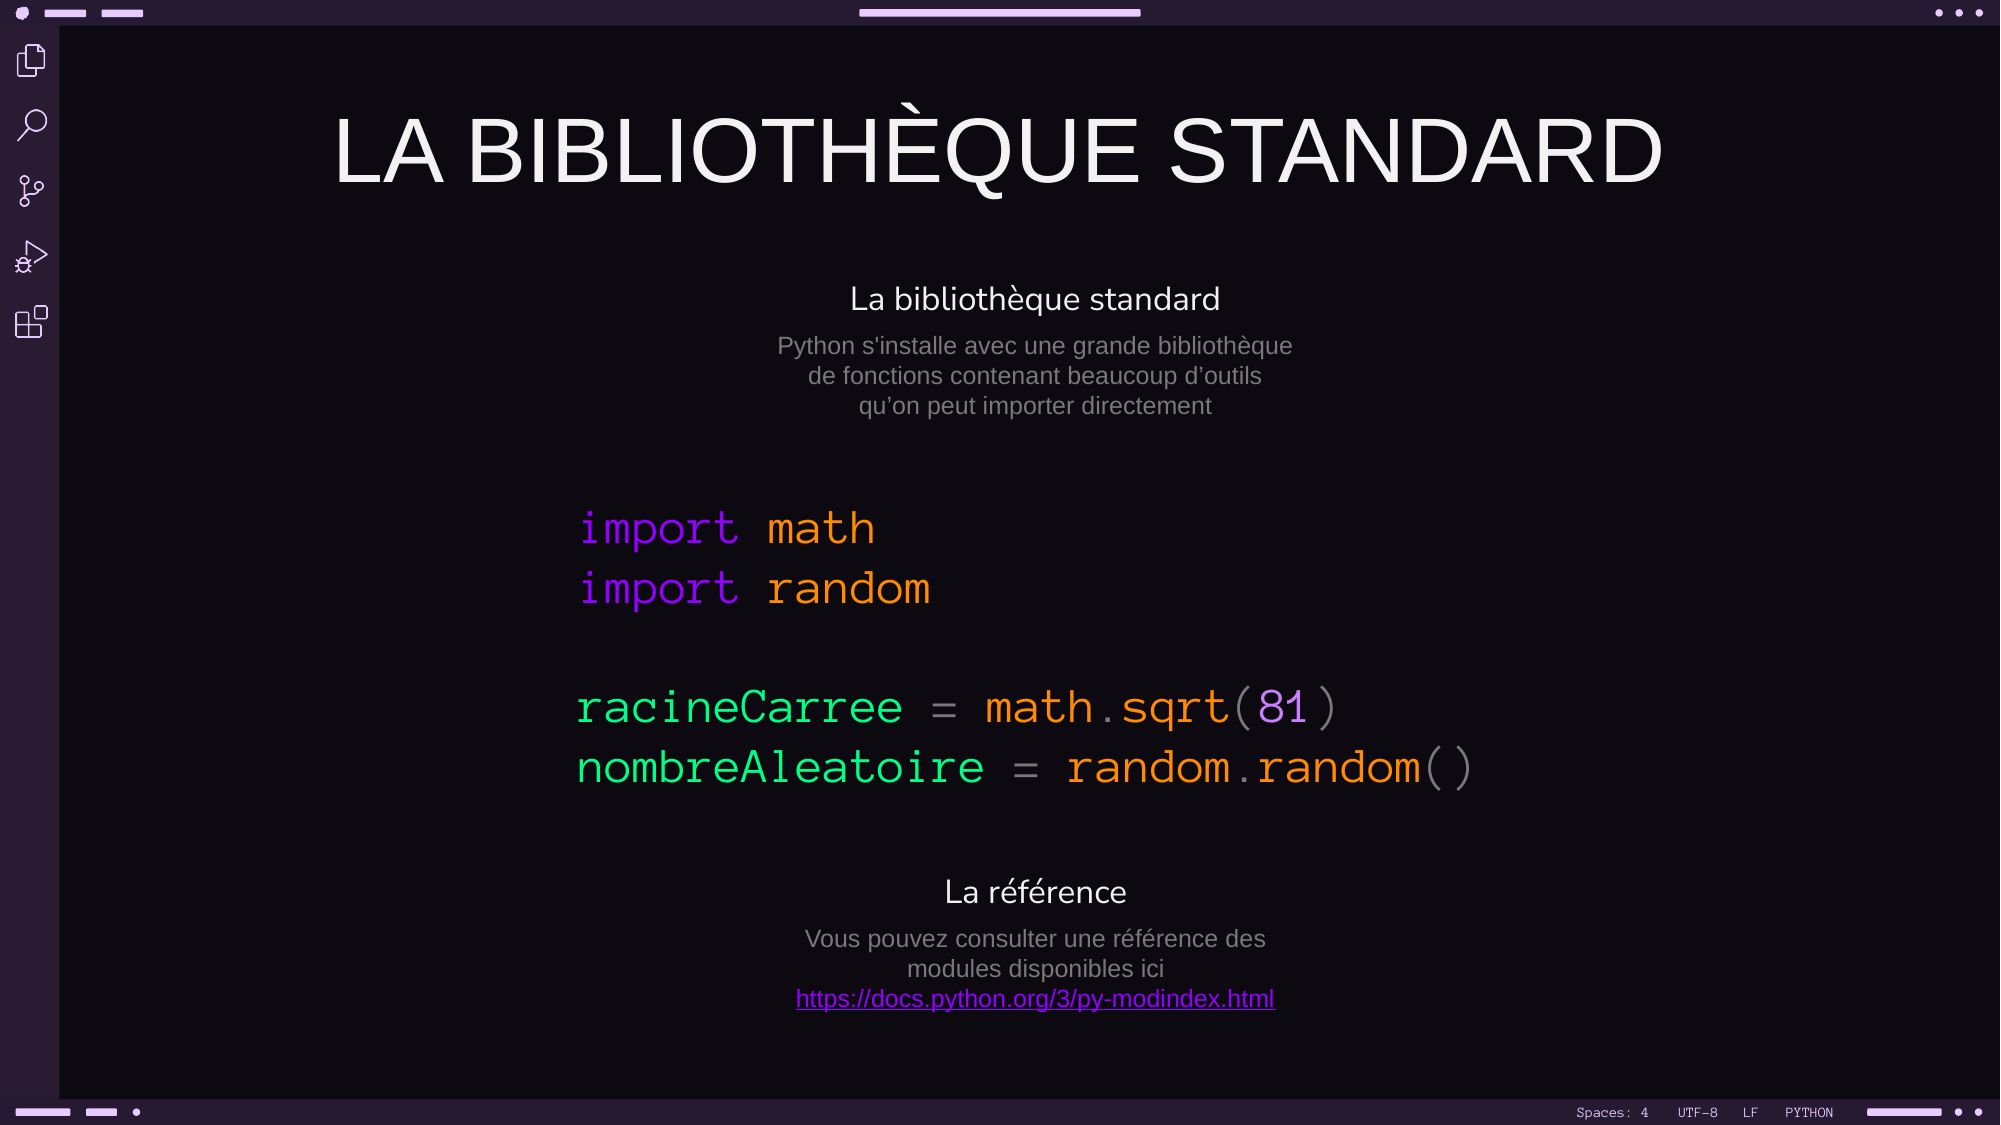

LA BIBLIOTHÈQUE STANDARD
La bibliothèque standard
Python s'installe avec une grande bibliothèque de fonctions contenant beaucoup d’outils qu’on peut importer directement
import math
import random
racineCarree = math.sqrt(81)
nombreAleatoire = random.random()
La référence
Vous pouvez consulter une référence des modules disponibles ici
https://docs.python.org/3/py-modindex.html